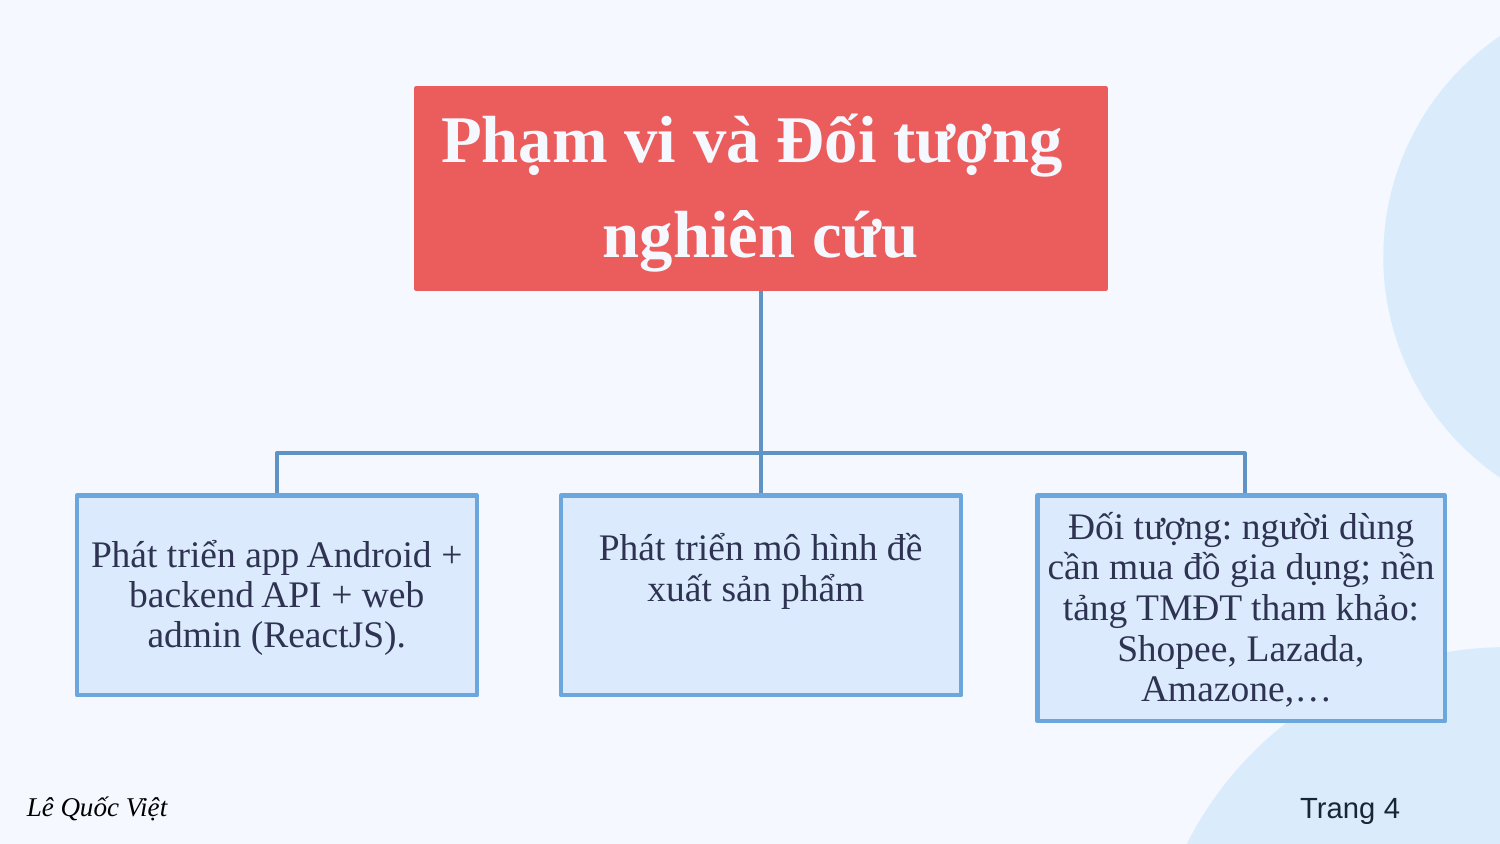

Phạm vi và Đối tượng
nghiên cứu

Phát triển app Android + backend API + web admin (ReactJS).
Phát triển mô hình đề xuất sản phẩm

Đối tượng: người dùng cần mua đồ gia dụng; nền tảng TMĐT tham khảo: Shopee, Lazada, Amazone,…